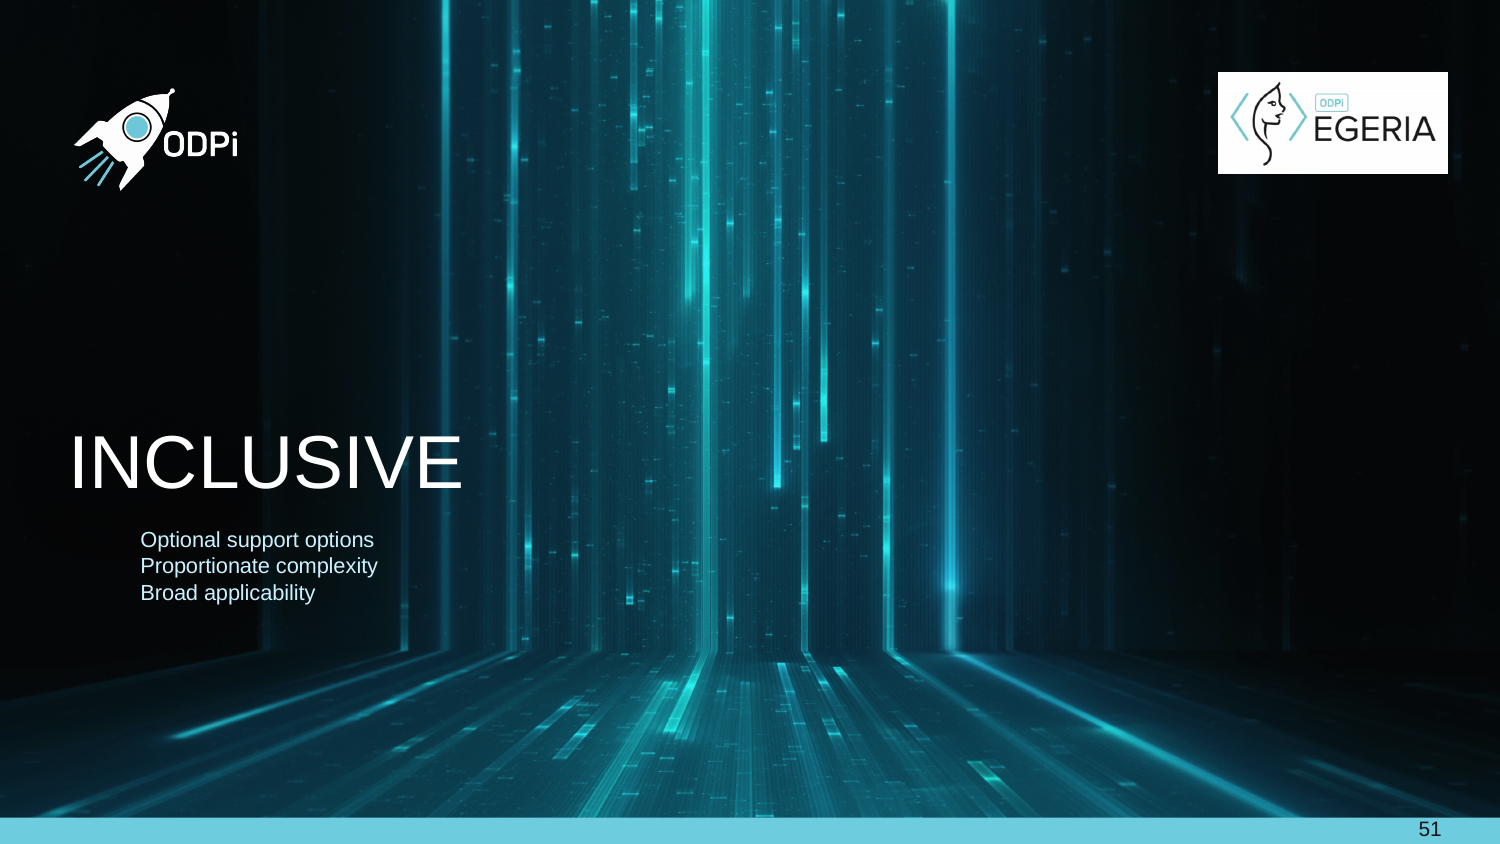

# Inclusive
Optional support options
Proportionate complexity
Broad applicability
51